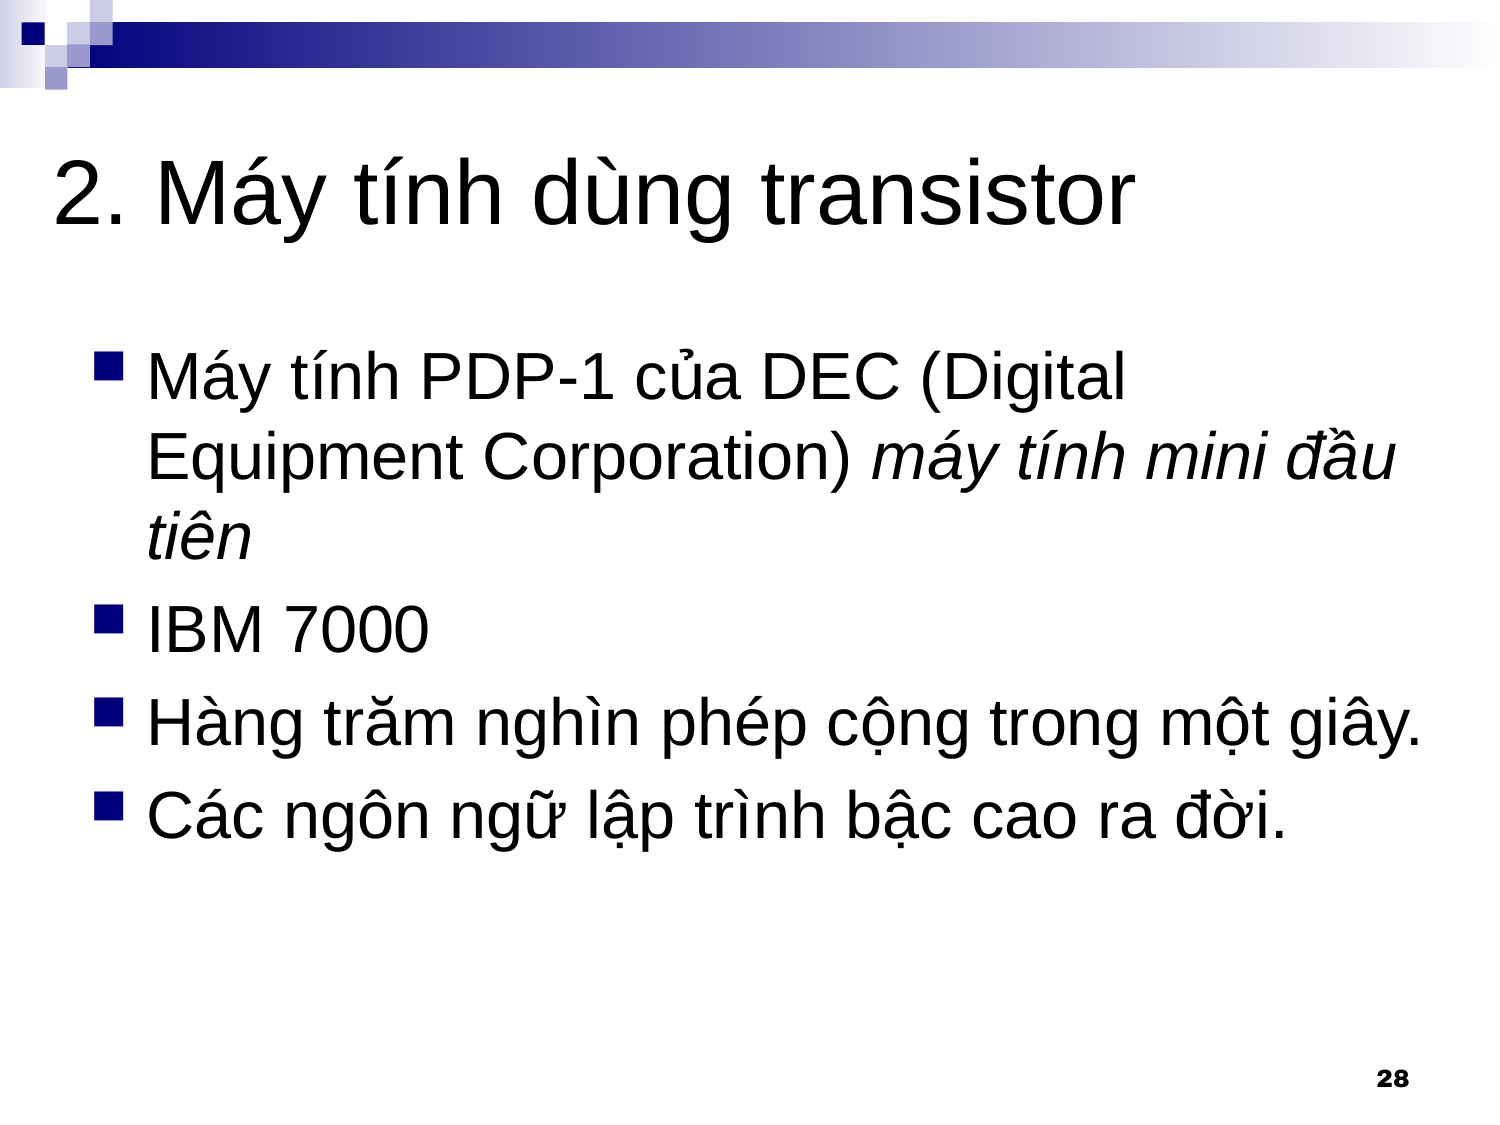

# 2. Máy tính dùng transistor
Máy tính PDP-1 của DEC (Digital Equipment Corporation) máy tính mini đầu tiên
IBM 7000
Hàng trăm nghìn phép cộng trong một giây.
Các ngôn ngữ lập trình bậc cao ra đời.
28